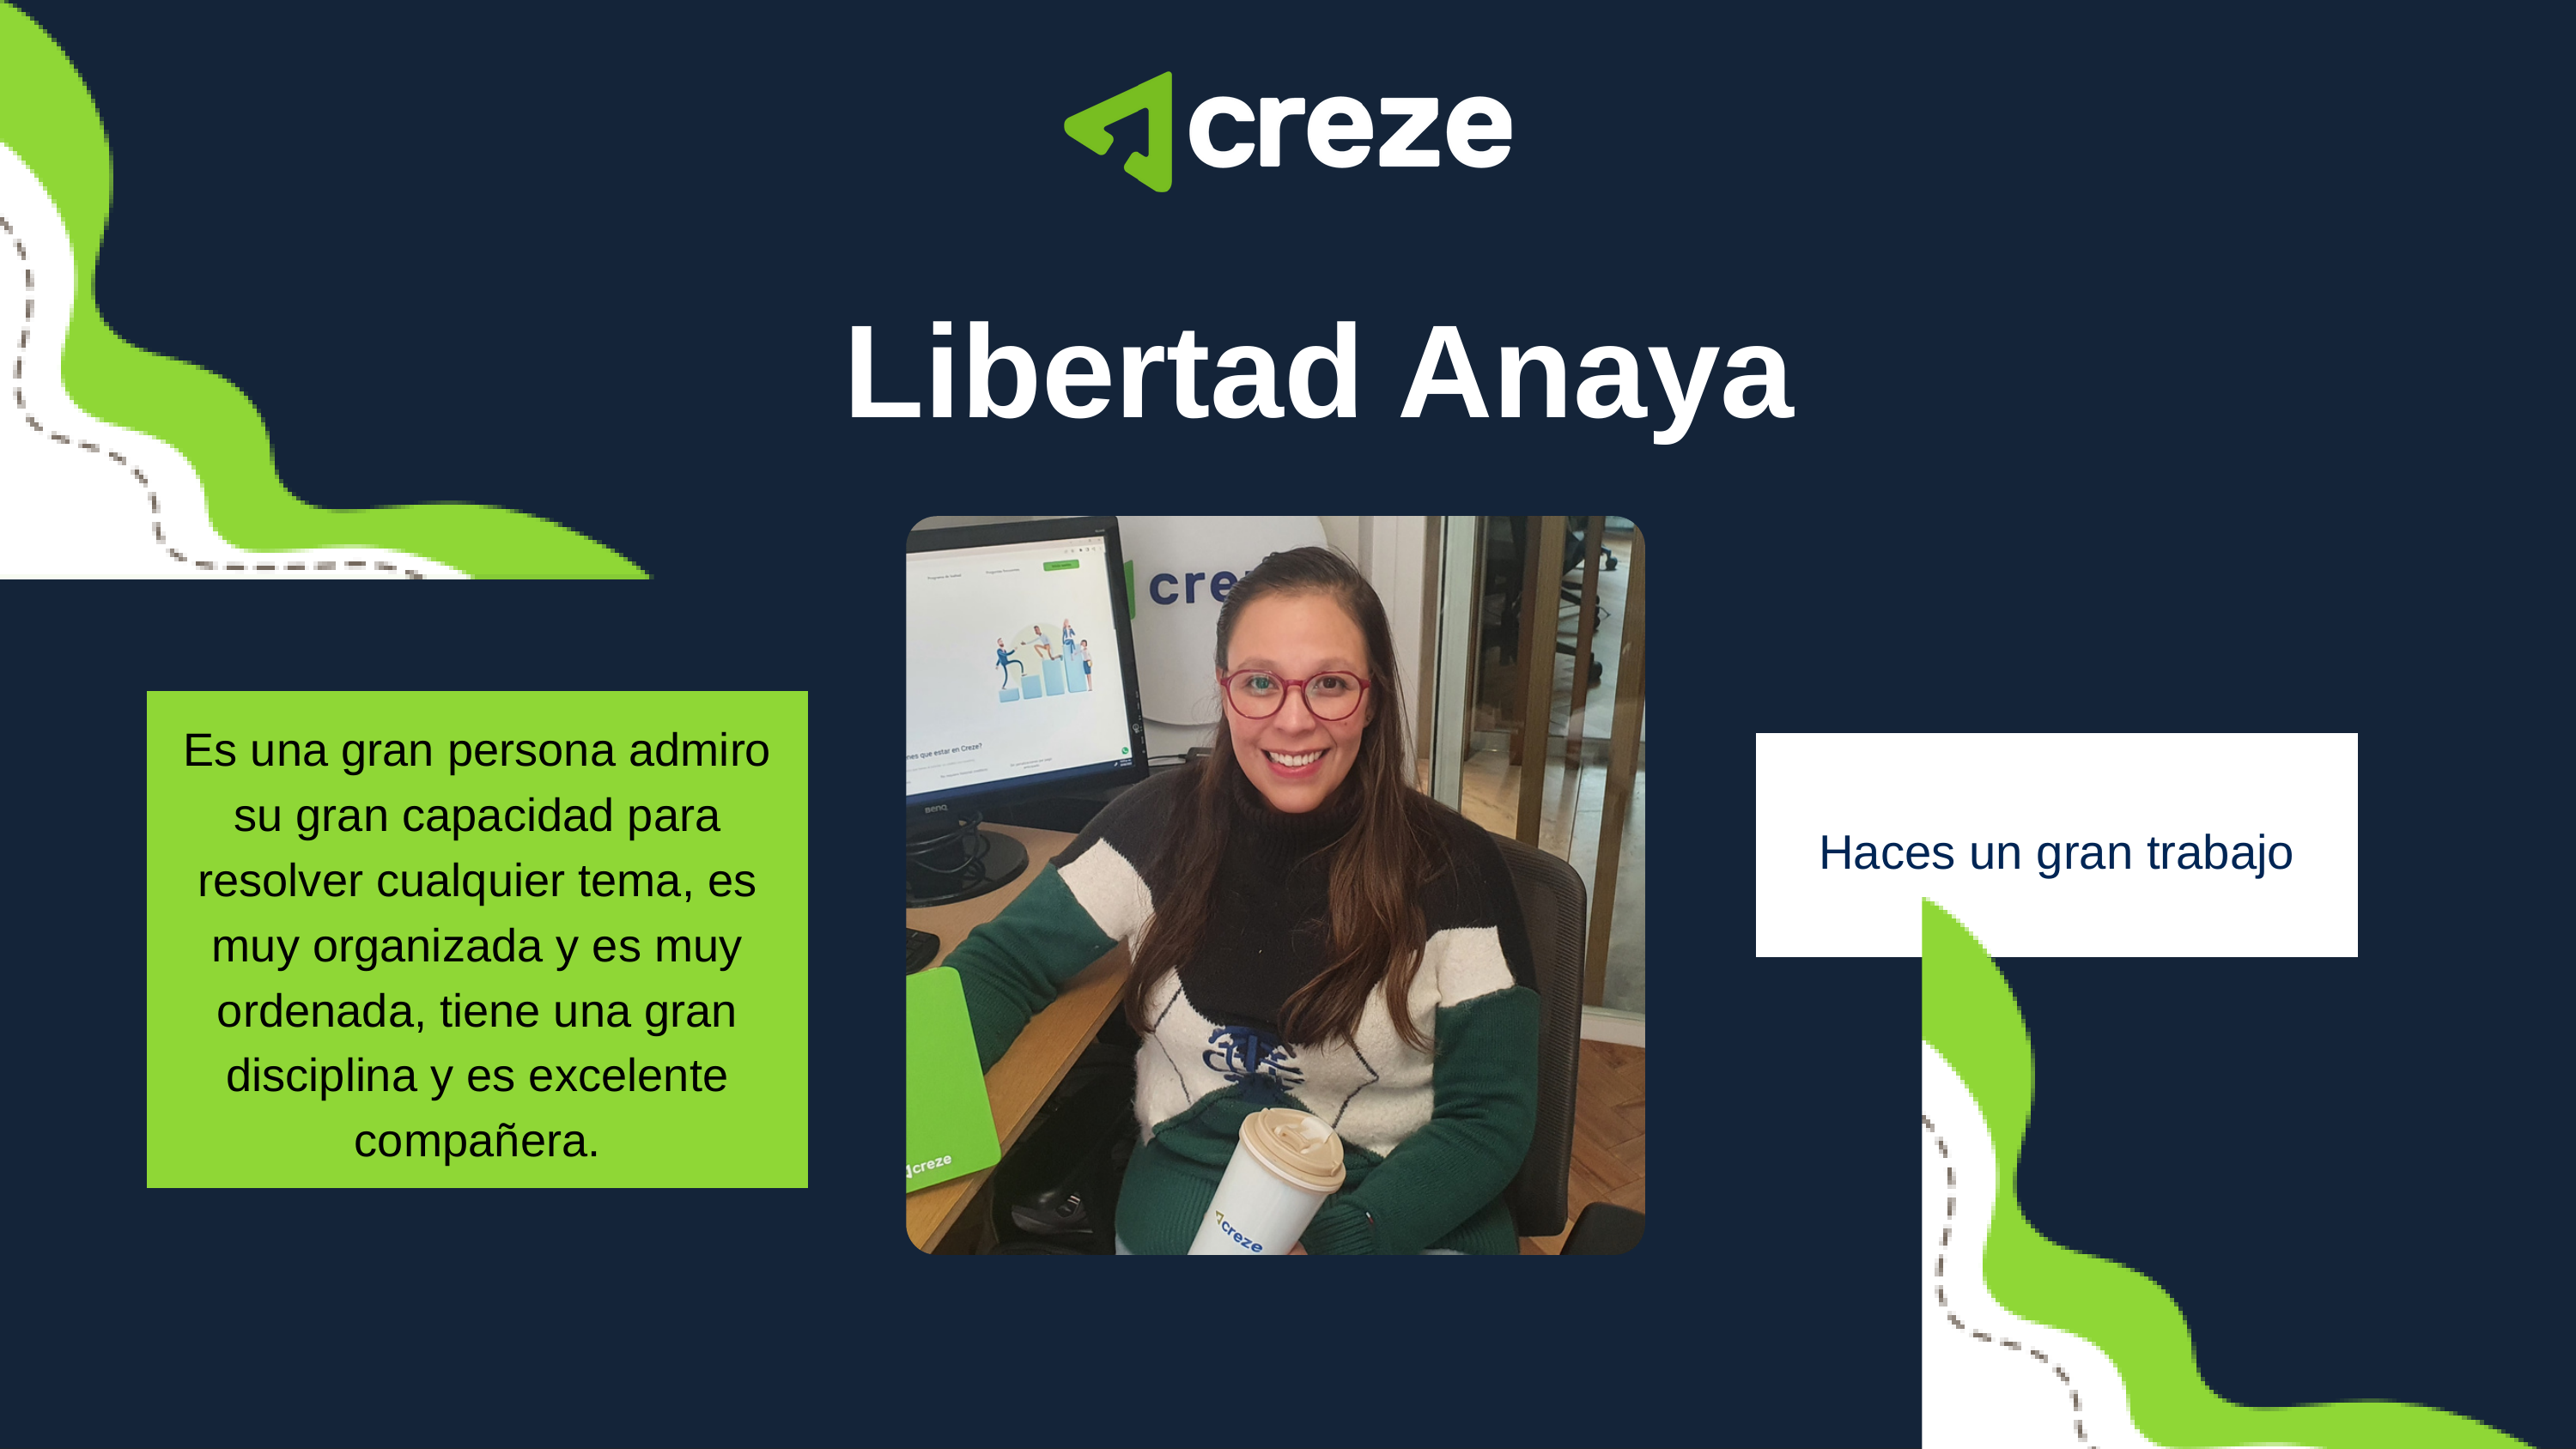

Libertad Anaya

Es una gran persona admiro su gran capacidad para resolver cualquier tema, es muy organizada y es muy ordenada, tiene una gran disciplina y es excelente compañera.

Haces un gran trabajo